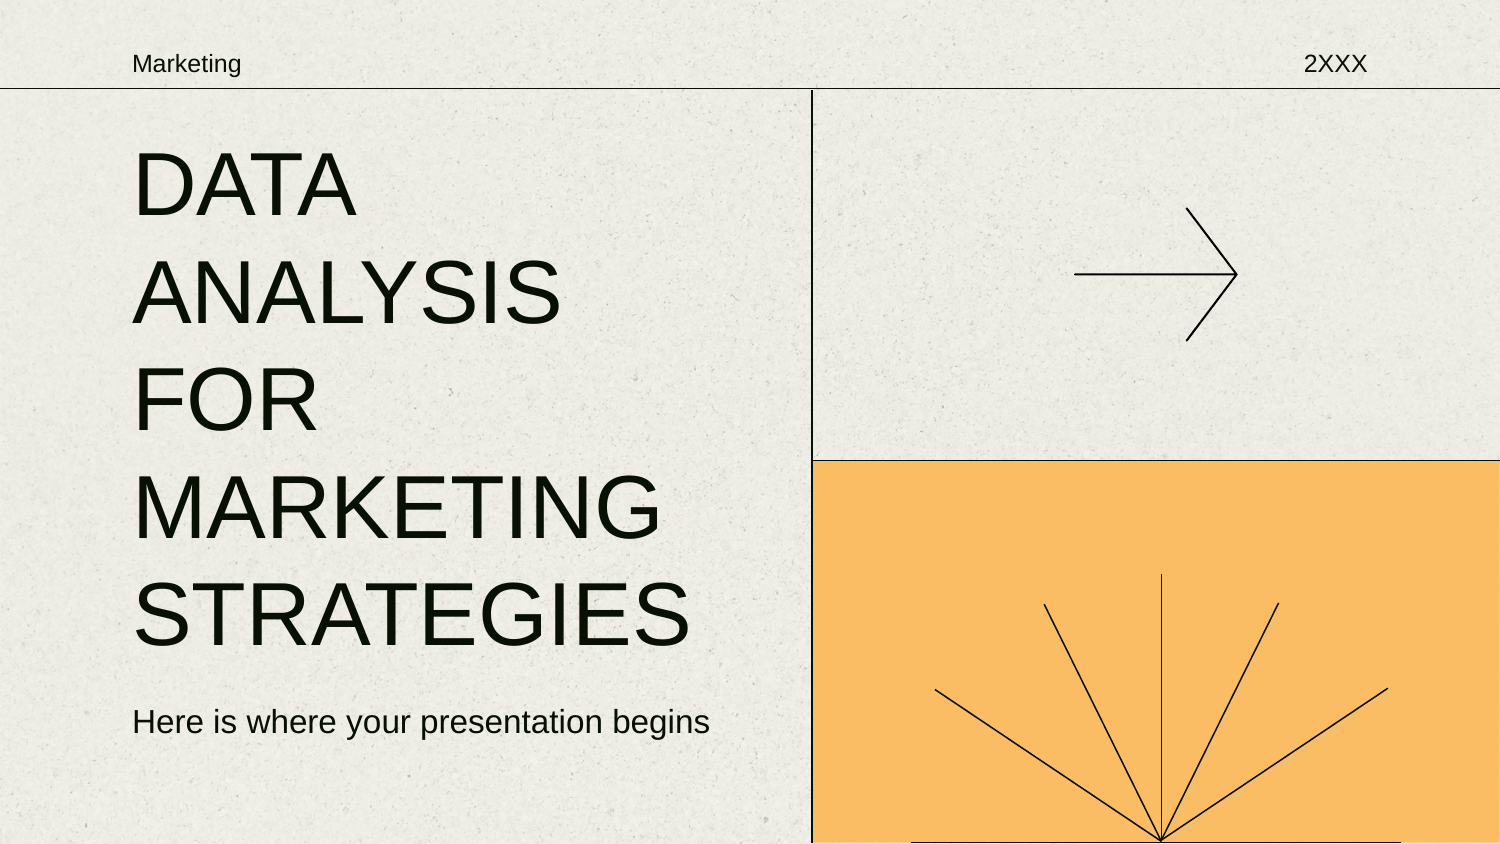

Marketing
2XXX
# DATA ANALYSIS FOR MARKETING STRATEGIES

Here is where your presentation begins